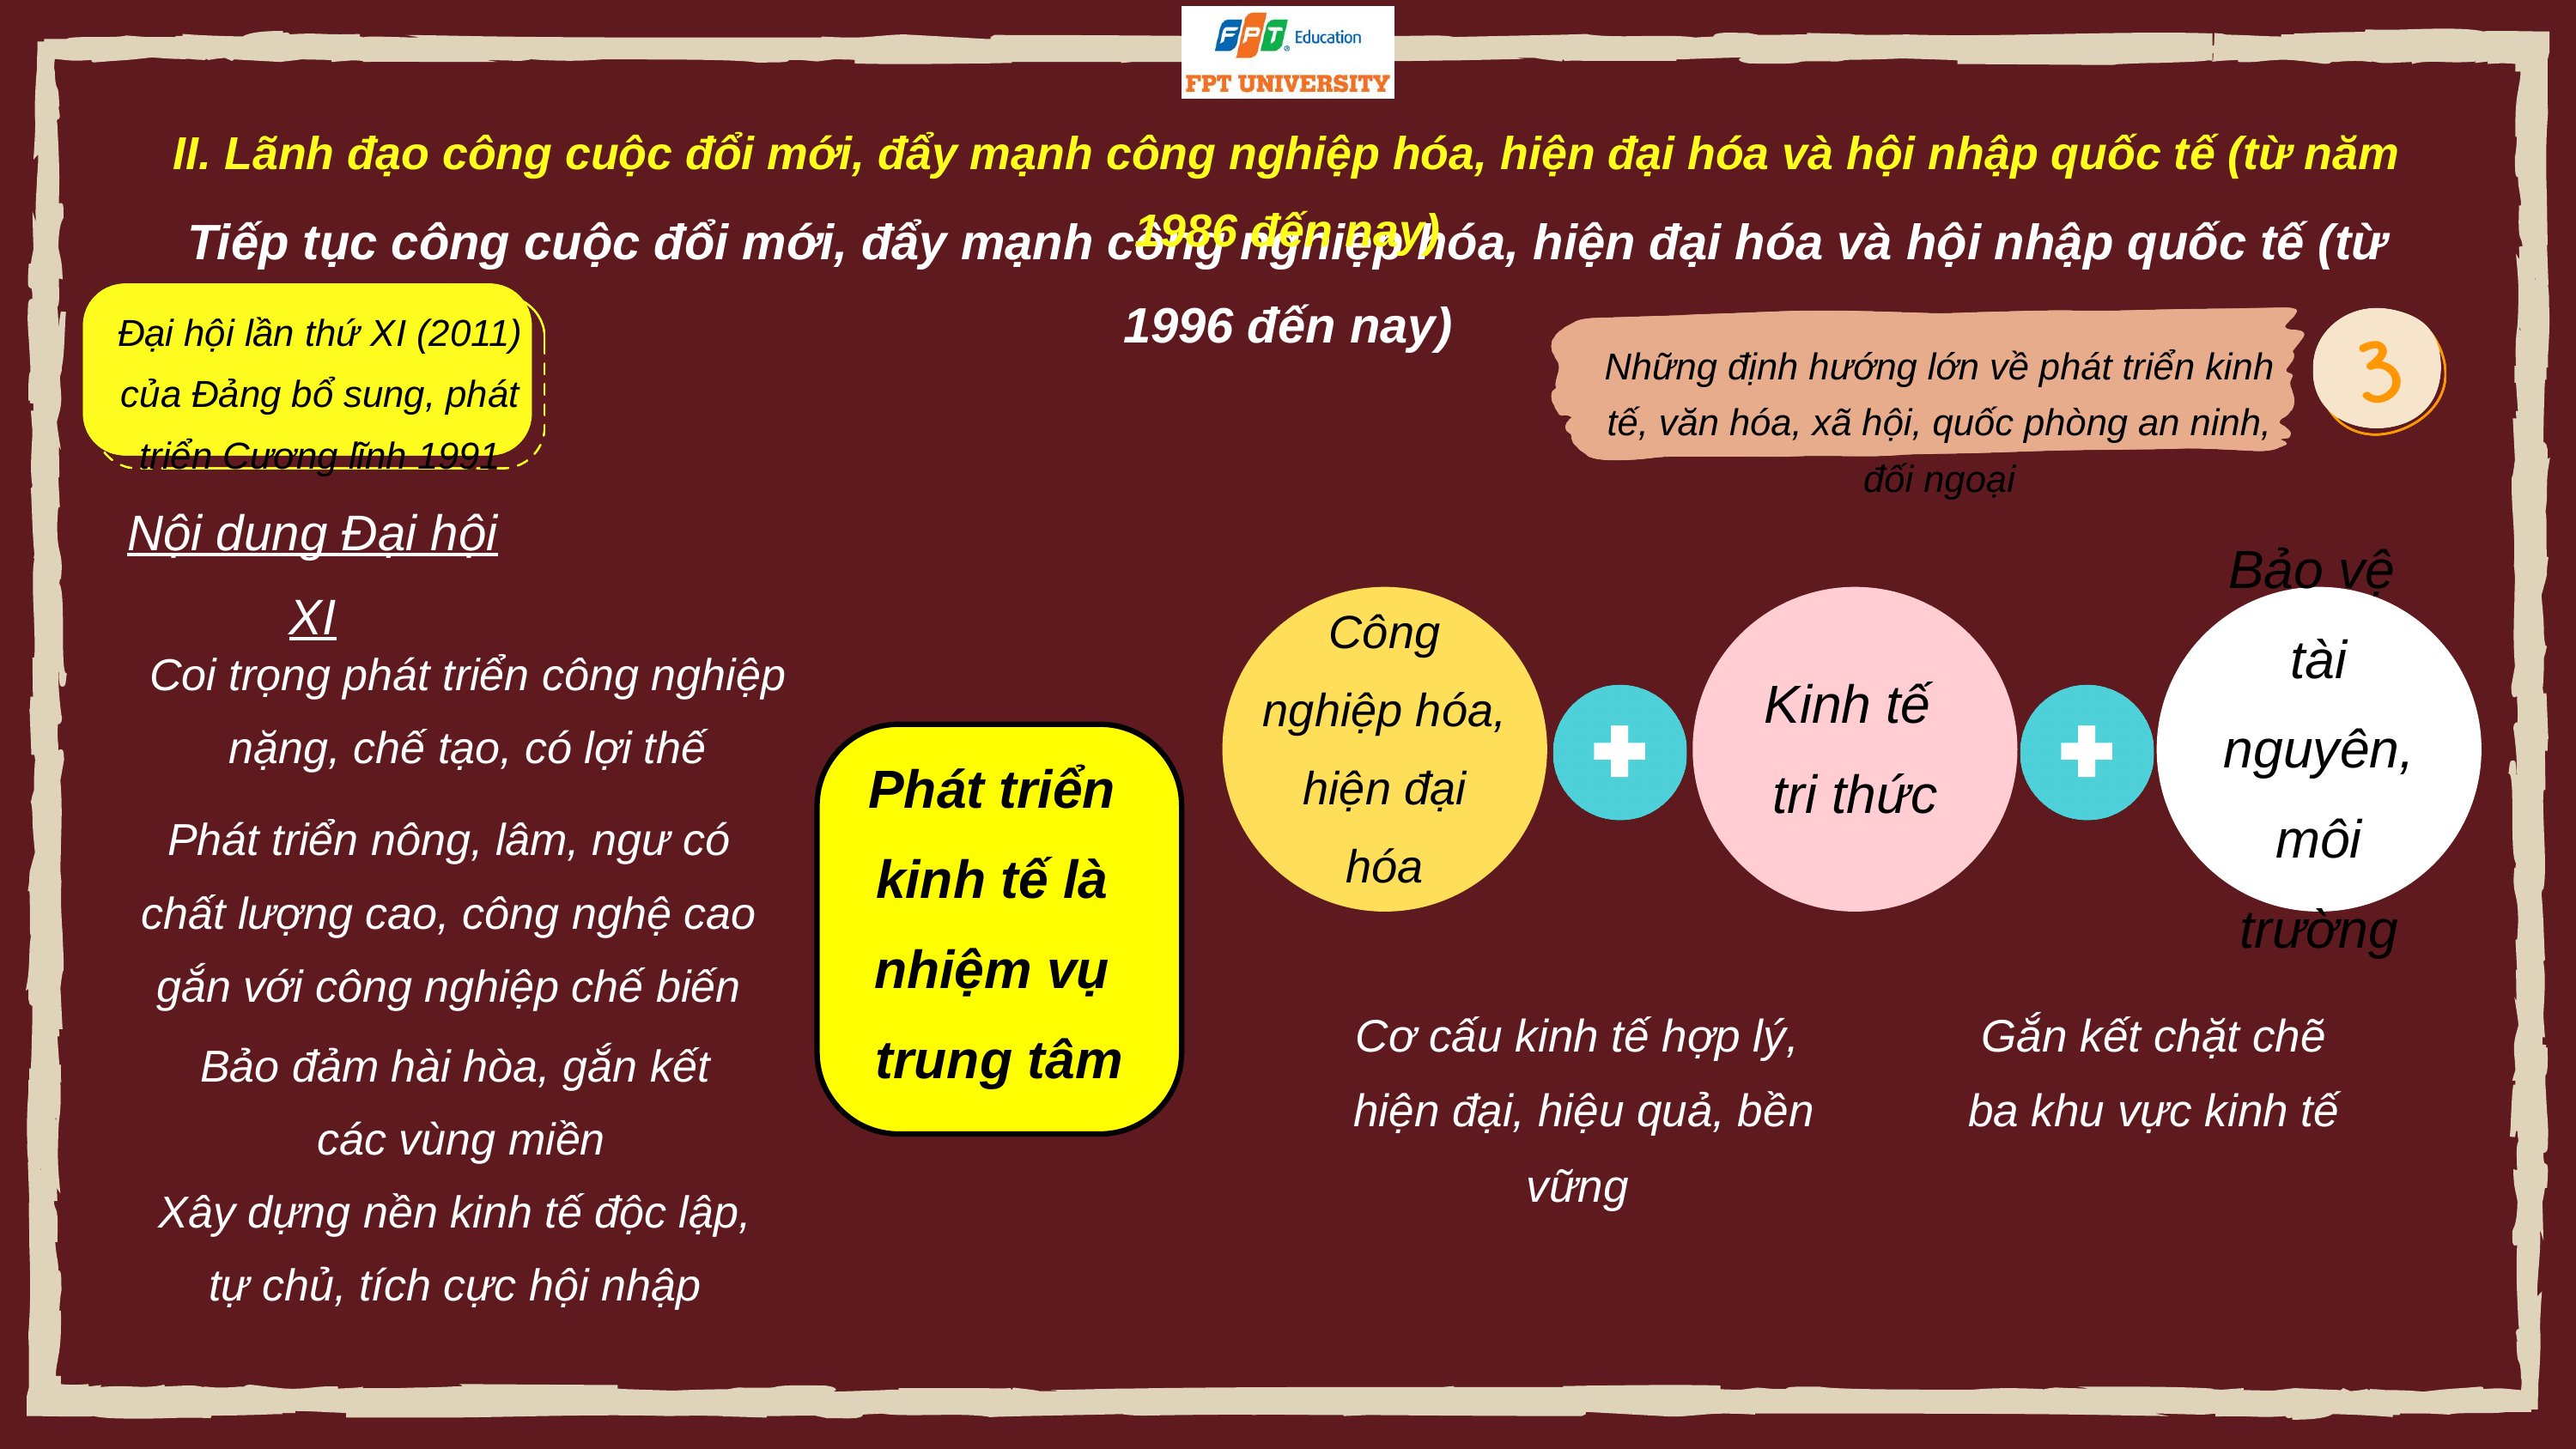

II. Lãnh đạo công cuộc đổi mới, đẩy mạnh công nghiệp hóa, hiện đại hóa và hội nhập quốc tế (từ năm 1986 đến nay)
Tiếp tục công cuộc đổi mới, đẩy mạnh công nghiệp hóa, hiện đại hóa và hội nhập quốc tế (từ 1996 đến nay)

Đại hội lần thứ XI (2011)
của Đảng bổ sung, phát triển Cương lĩnh 1991

Những định hướng lớn về phát triển kinh tế, văn hóa, xã hội, quốc phòng an ninh, đối ngoại
Nội dung Đại hội XI

Công nghiệp hóa,
hiện đại hóa

Kinh tế
tri thức

Bảo vệ
tài nguyên, môi trường
Coi trọng phát triển công nghiệp nặng, chế tạo, có lợi thế

Phát triển
kinh tế là
nhiệm vụ
trung tâm
Phát triển nông, lâm, ngư có
chất lượng cao, công nghệ cao
gắn với công nghiệp chế biến
Cơ cấu kinh tế hợp lý,
 hiện đại, hiệu quả, bền vững
Gắn kết chặt chẽ
 ba khu vực kinh tế
Bảo đảm hài hòa, gắn kết
 các vùng miền
Xây dựng nền kinh tế độc lập, tự chủ, tích cực hội nhập